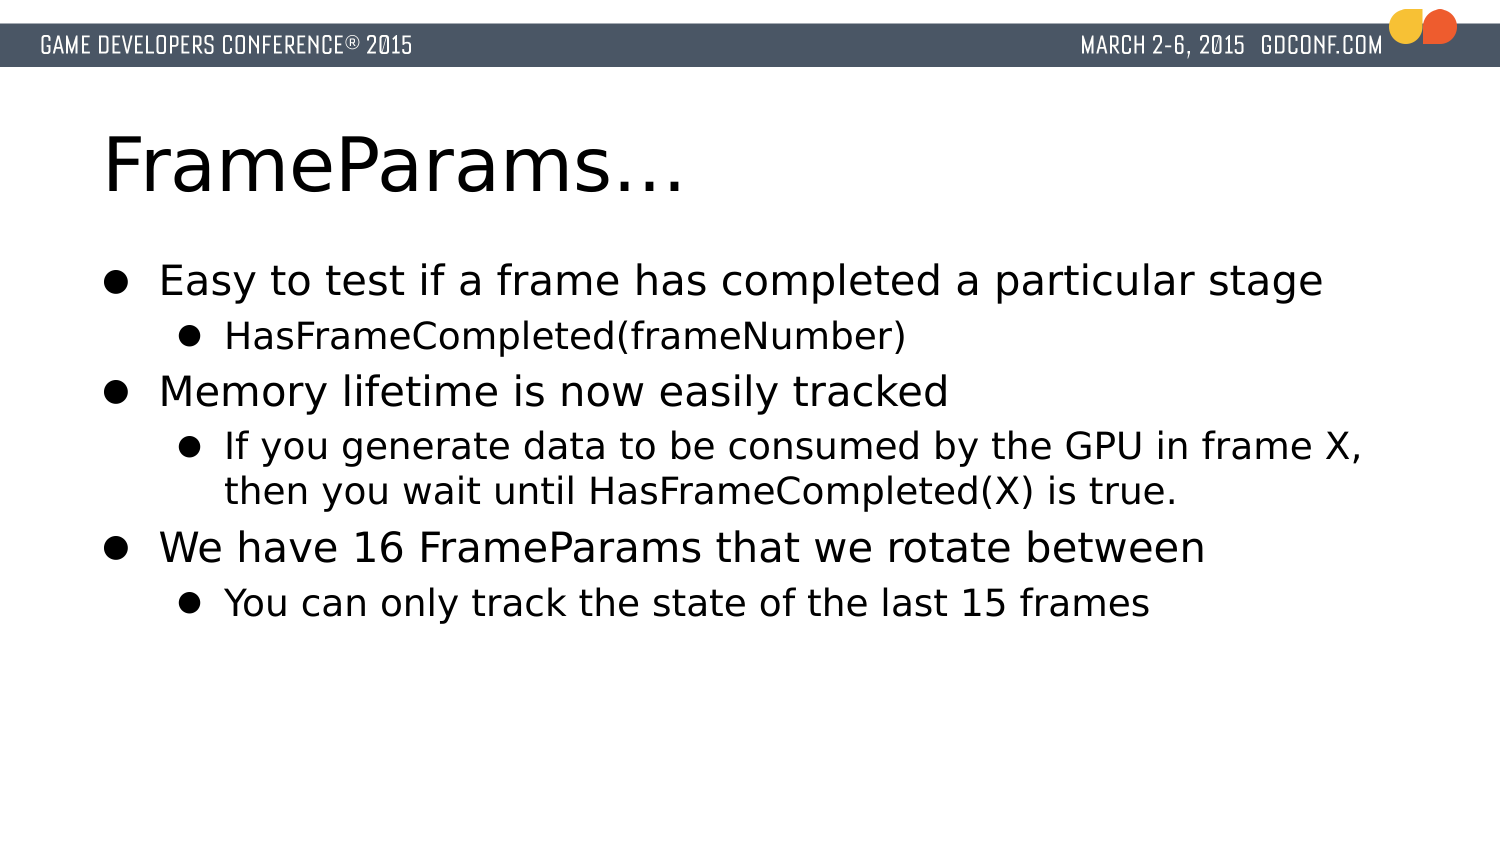

# FrameParams…
Easy to test if a frame has completed a particular stage
HasFrameCompleted(frameNumber)
Memory lifetime is now easily tracked
If you generate data to be consumed by the GPU in frame X, then you wait until HasFrameCompleted(X) is true.
We have 16 FrameParams that we rotate between
You can only track the state of the last 15 frames